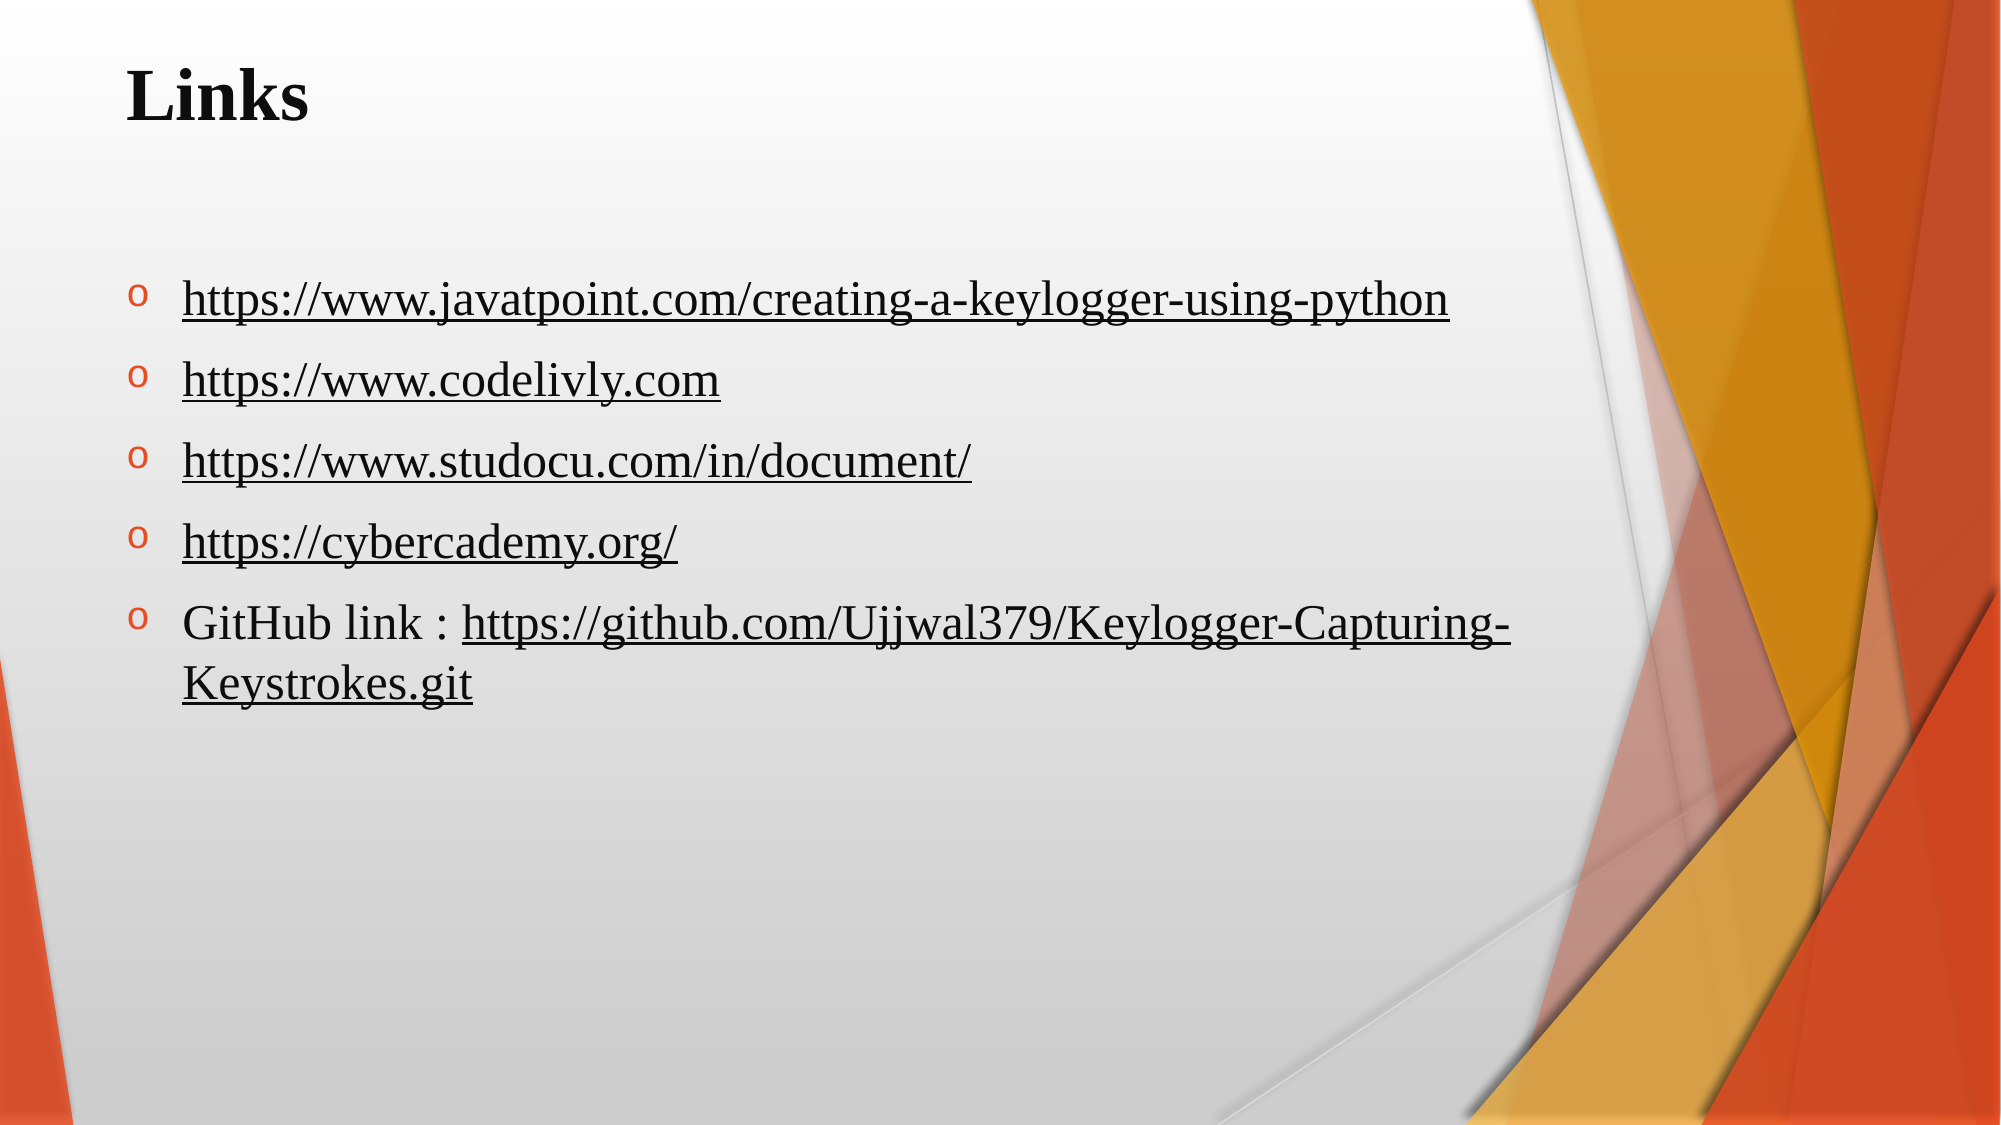

# Links
https://www.javatpoint.com/creating-a-keylogger-using-python
https://www.codelivly.com
https://www.studocu.com/in/document/
https://cybercademy.org/
GitHub link : https://github.com/Ujjwal379/Keylogger-Capturing-Keystrokes.git